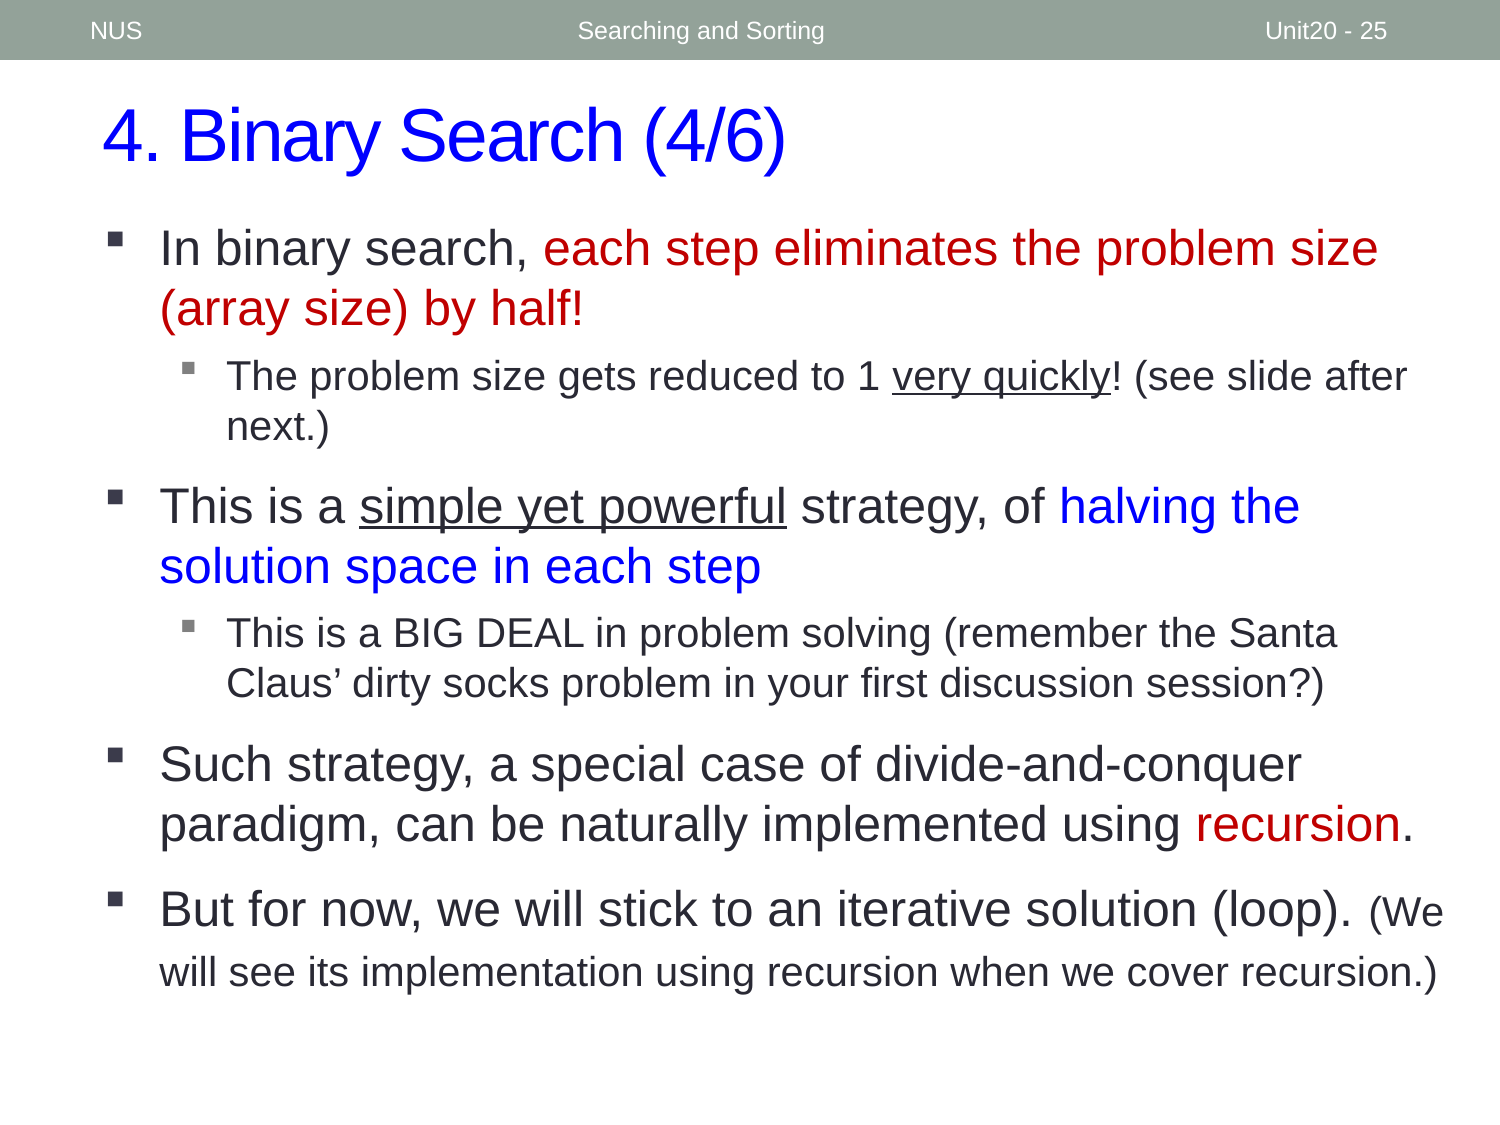

NUS
Searching and Sorting
Unit20 - 25
# 4. Binary Search (4/6)
In binary search, each step eliminates the problem size (array size) by half!
The problem size gets reduced to 1 very quickly! (see slide after next.)
This is a simple yet powerful strategy, of halving the solution space in each step
This is a BIG DEAL in problem solving (remember the Santa Claus’ dirty socks problem in your first discussion session?)
Such strategy, a special case of divide-and-conquer paradigm, can be naturally implemented using recursion.
But for now, we will stick to an iterative solution (loop). (We will see its implementation using recursion when we cover recursion.)